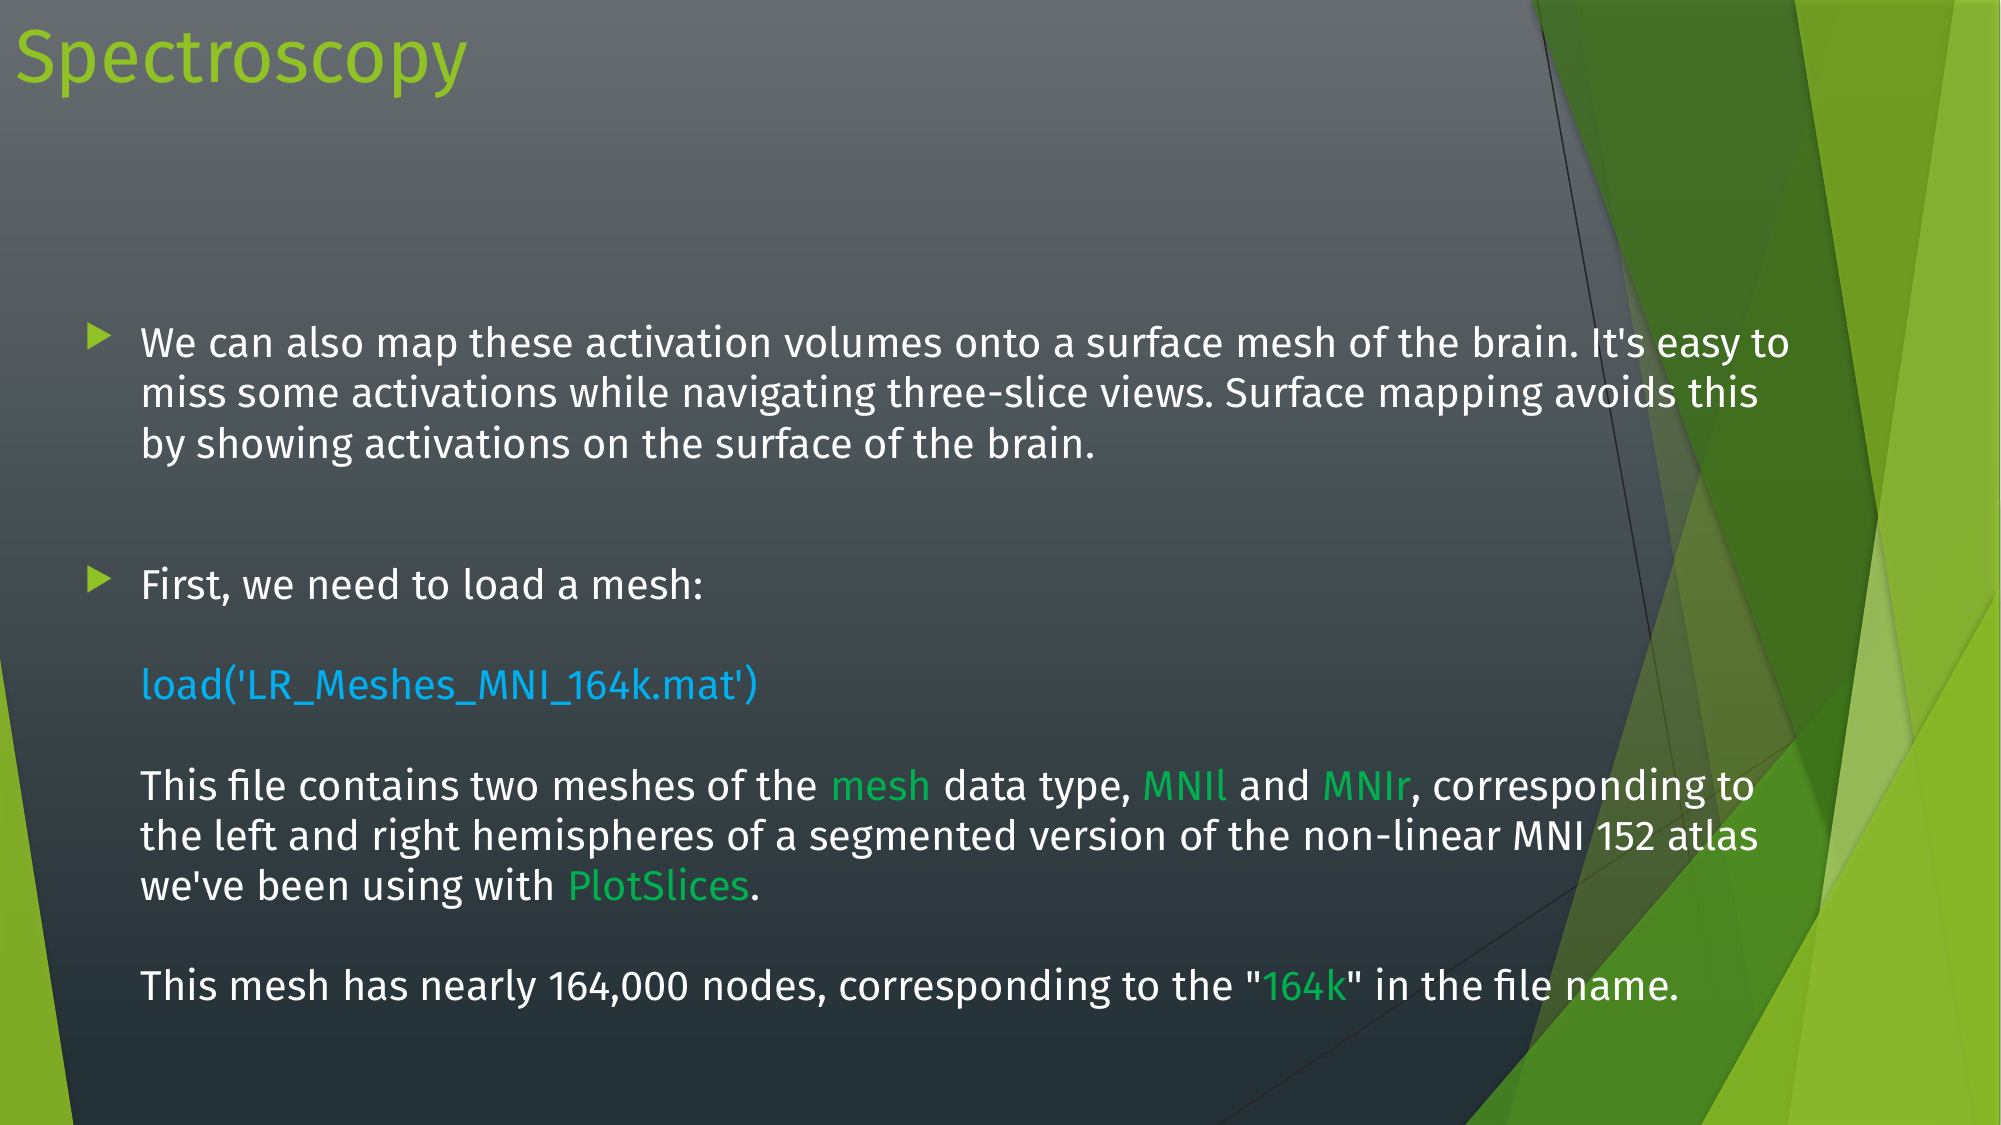

# Spectroscopy
We can also map these activation volumes onto a surface mesh of the brain. It's easy to miss some activations while navigating three-slice views. Surface mapping avoids this by showing activations on the surface of the brain.

First, we need to load a mesh:
load('LR_Meshes_MNI_164k.mat')
This file contains two meshes of the mesh data type, MNIl and MNIr, corresponding to the left and right hemispheres of a segmented version of the non-linear MNI 152 atlas we've been using with PlotSlices.
This mesh has nearly 164,000 nodes, corresponding to the "164k" in the file name.